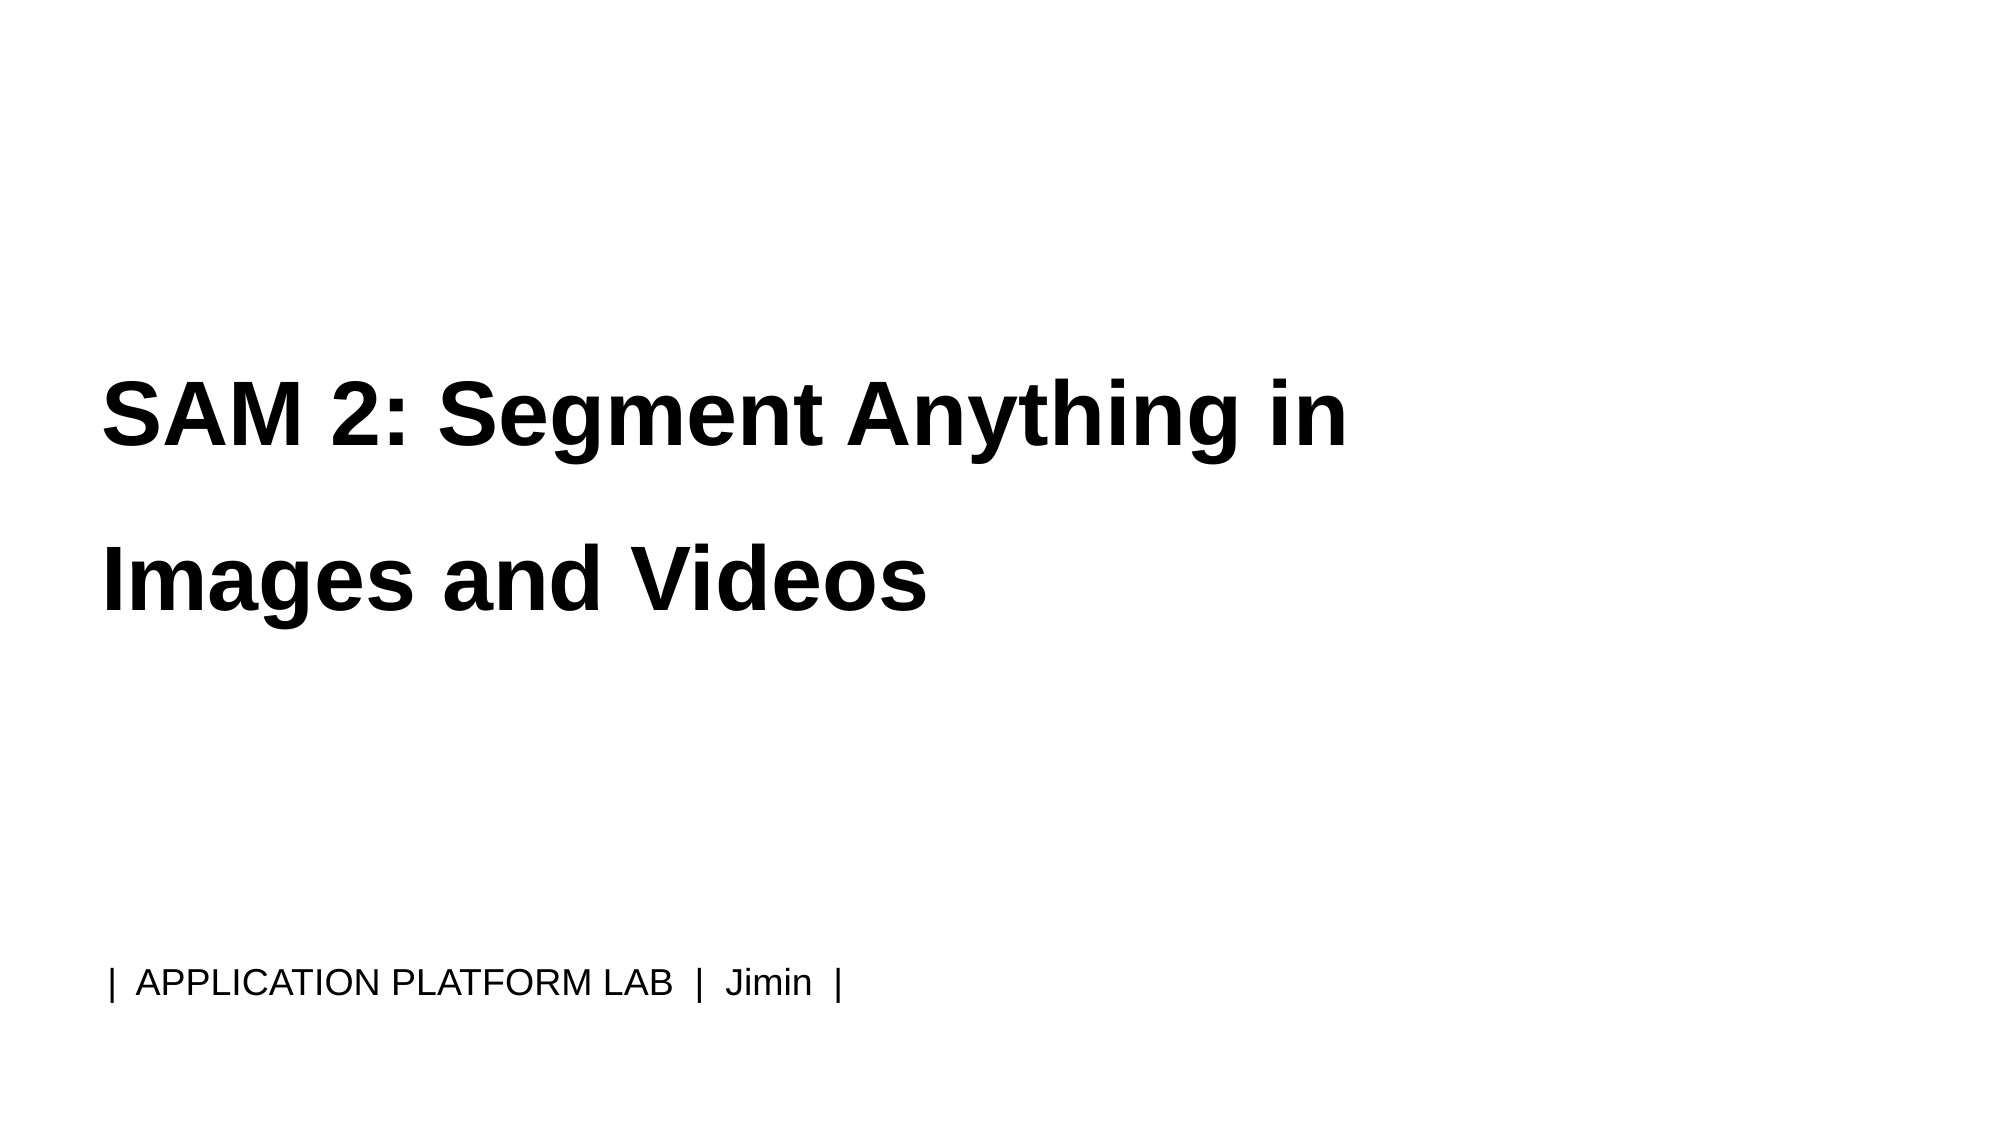

SAM 2: Segment Anything in Images and Videos
|  APPLICATION PLATFORM LAB  |  Jimin  |